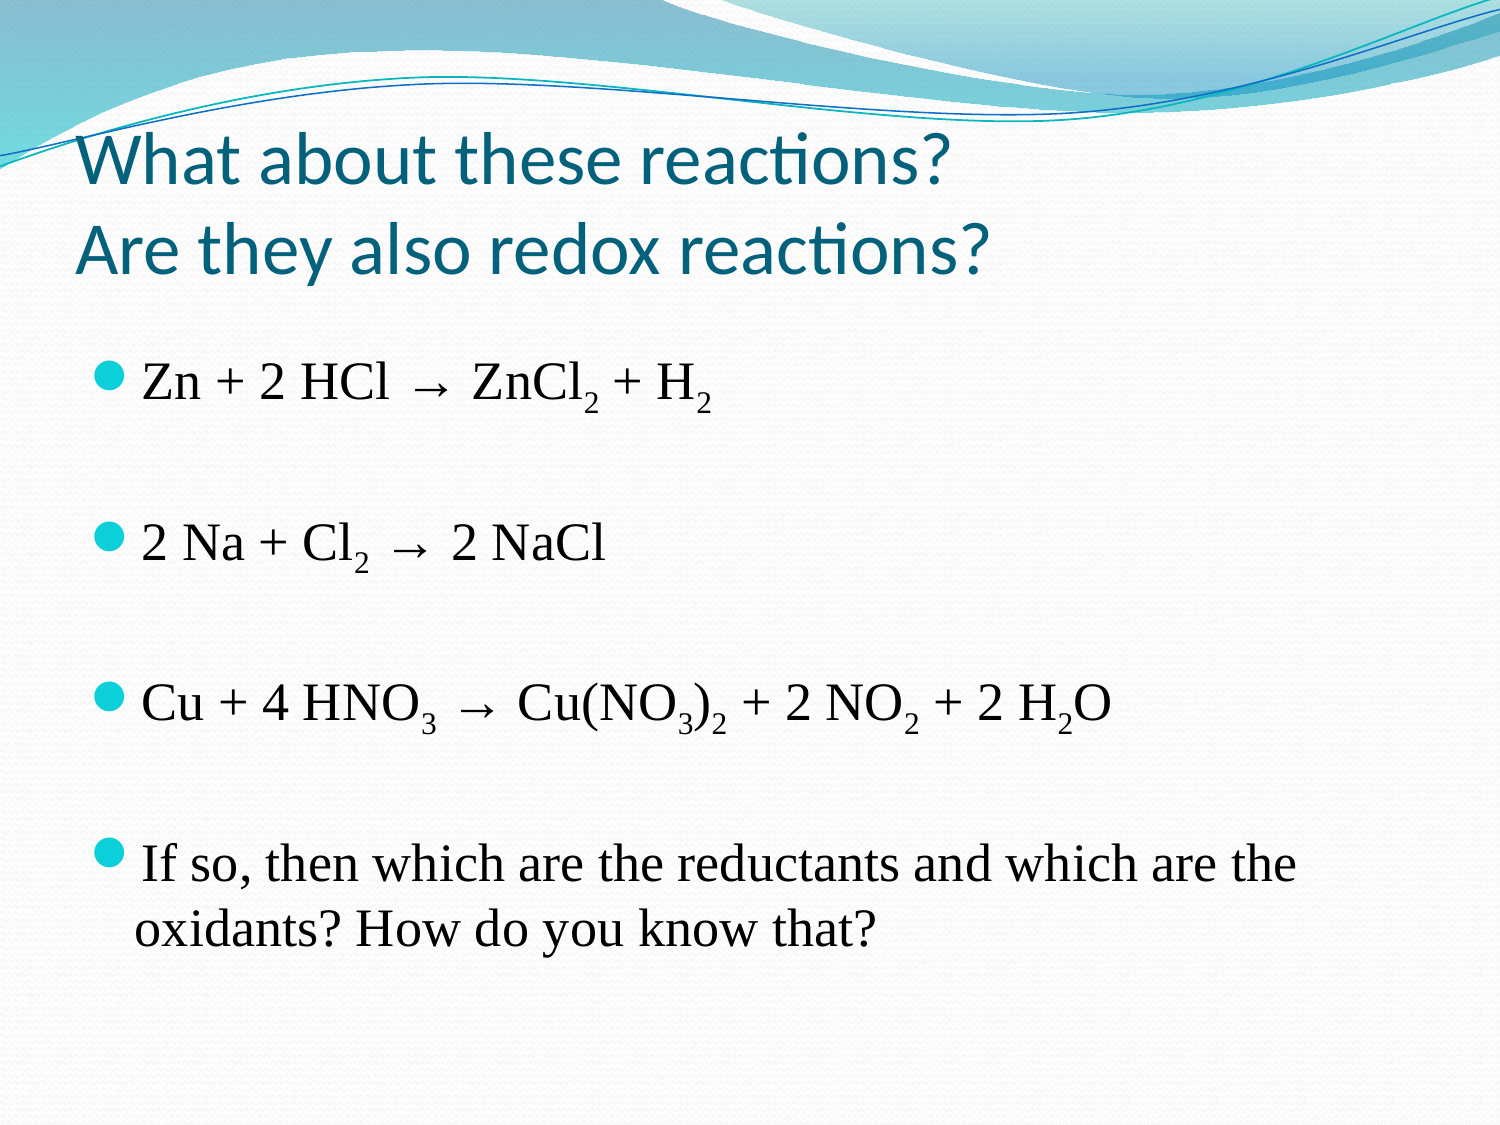

# What about these reactions? Are they also redox reactions?
Zn + 2 HCl → ZnCl2 + H2

2 Na + Cl2 → 2 NaCl

Cu + 4 HNO3 → Cu(NO3)2 + 2 NO2 + 2 H2O

If so, then which are the reductants and which are the oxidants? How do you know that?